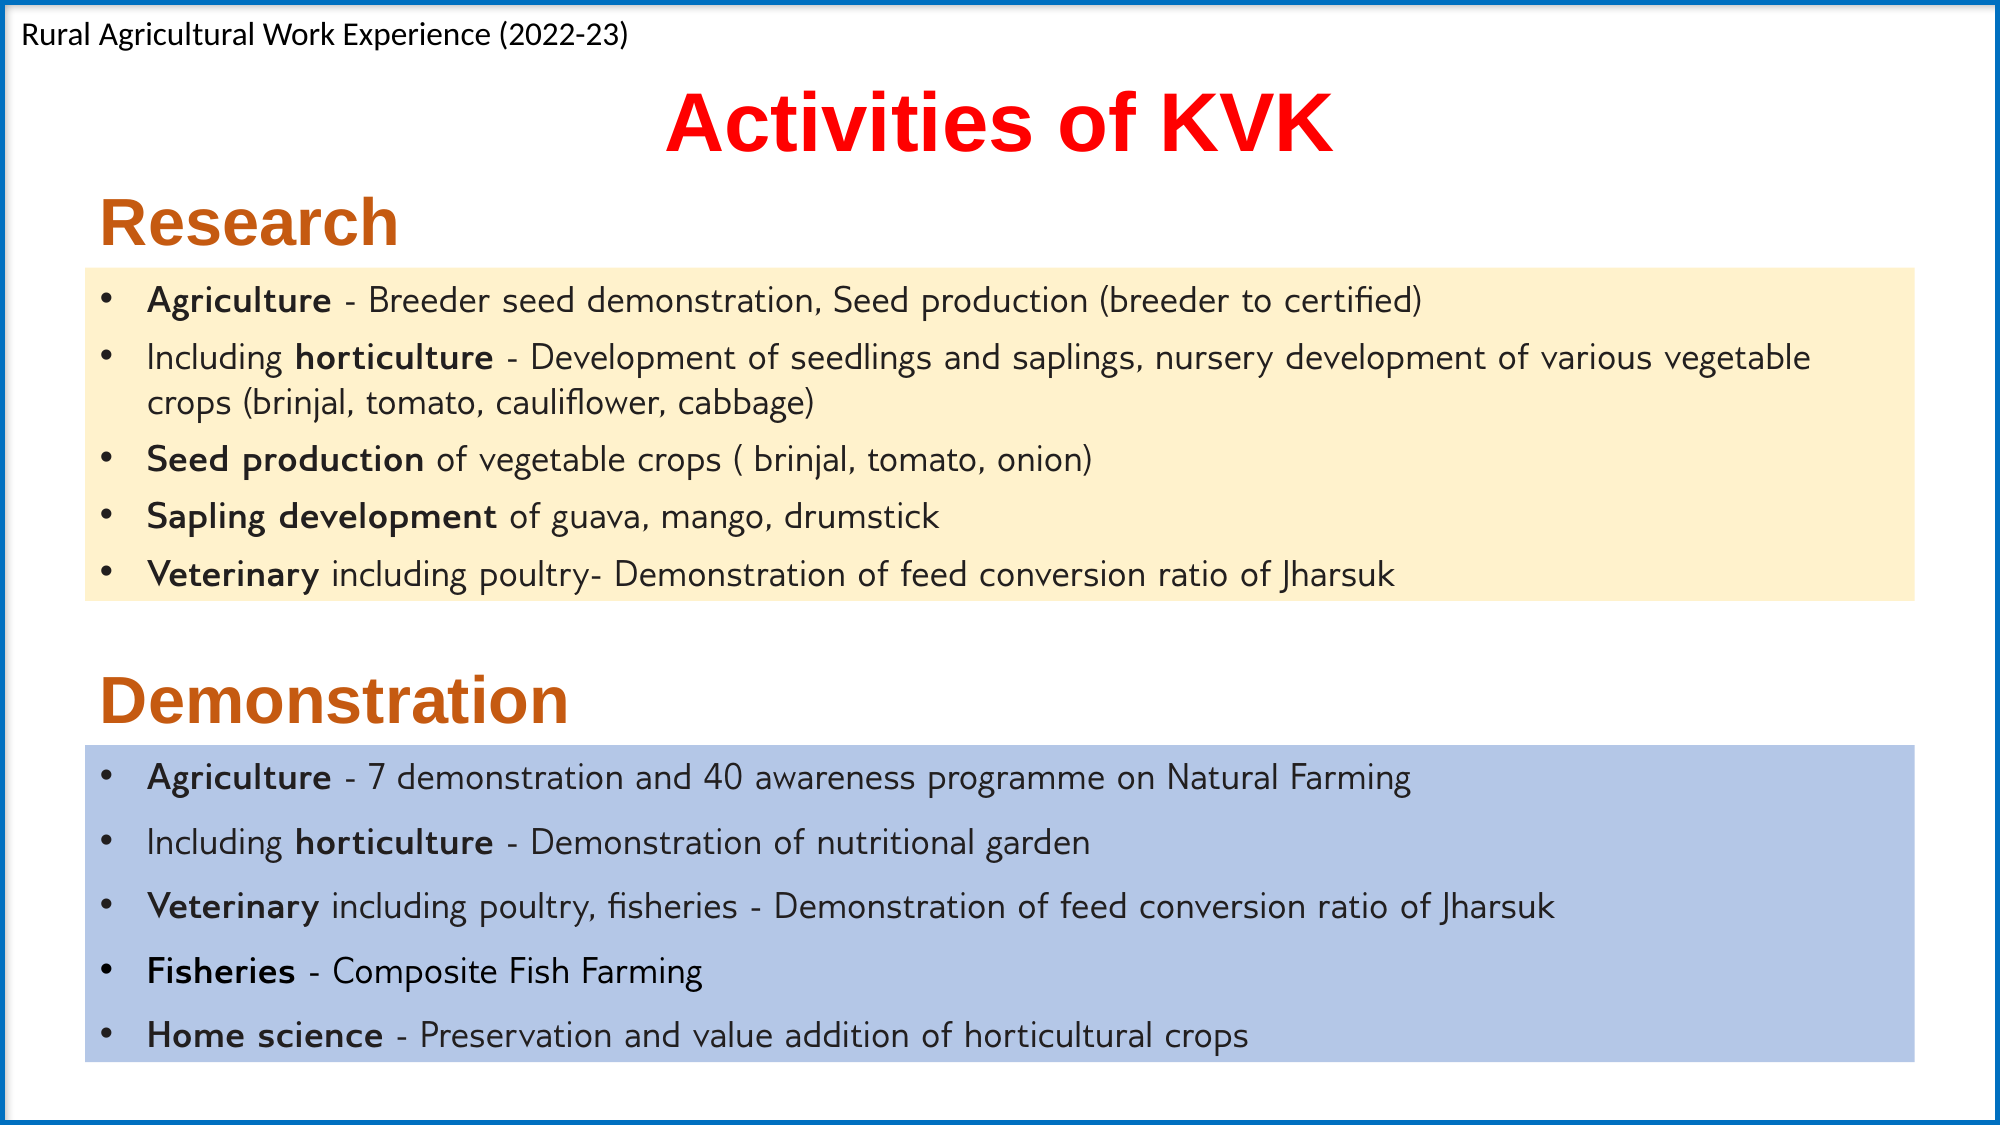

Rural Agricultural Work Experience (2022-23)
Activities of KVK
Research
Agriculture - Breeder seed demonstration, Seed production (breeder to certified)
Including horticulture - Development of seedlings and saplings, nursery development of various vegetable crops (brinjal, tomato, cauliflower, cabbage)
Seed production of vegetable crops ( brinjal, tomato, onion)
Sapling development of guava, mango, drumstick
Veterinary including poultry- Demonstration of feed conversion ratio of Jharsuk
Demonstration
Agriculture - 7 demonstration and 40 awareness programme on Natural Farming
Including horticulture - Demonstration of nutritional garden
Veterinary including poultry, fisheries - Demonstration of feed conversion ratio of Jharsuk
Fisheries - Composite Fish Farming
Home science - Preservation and value addition of horticultural crops